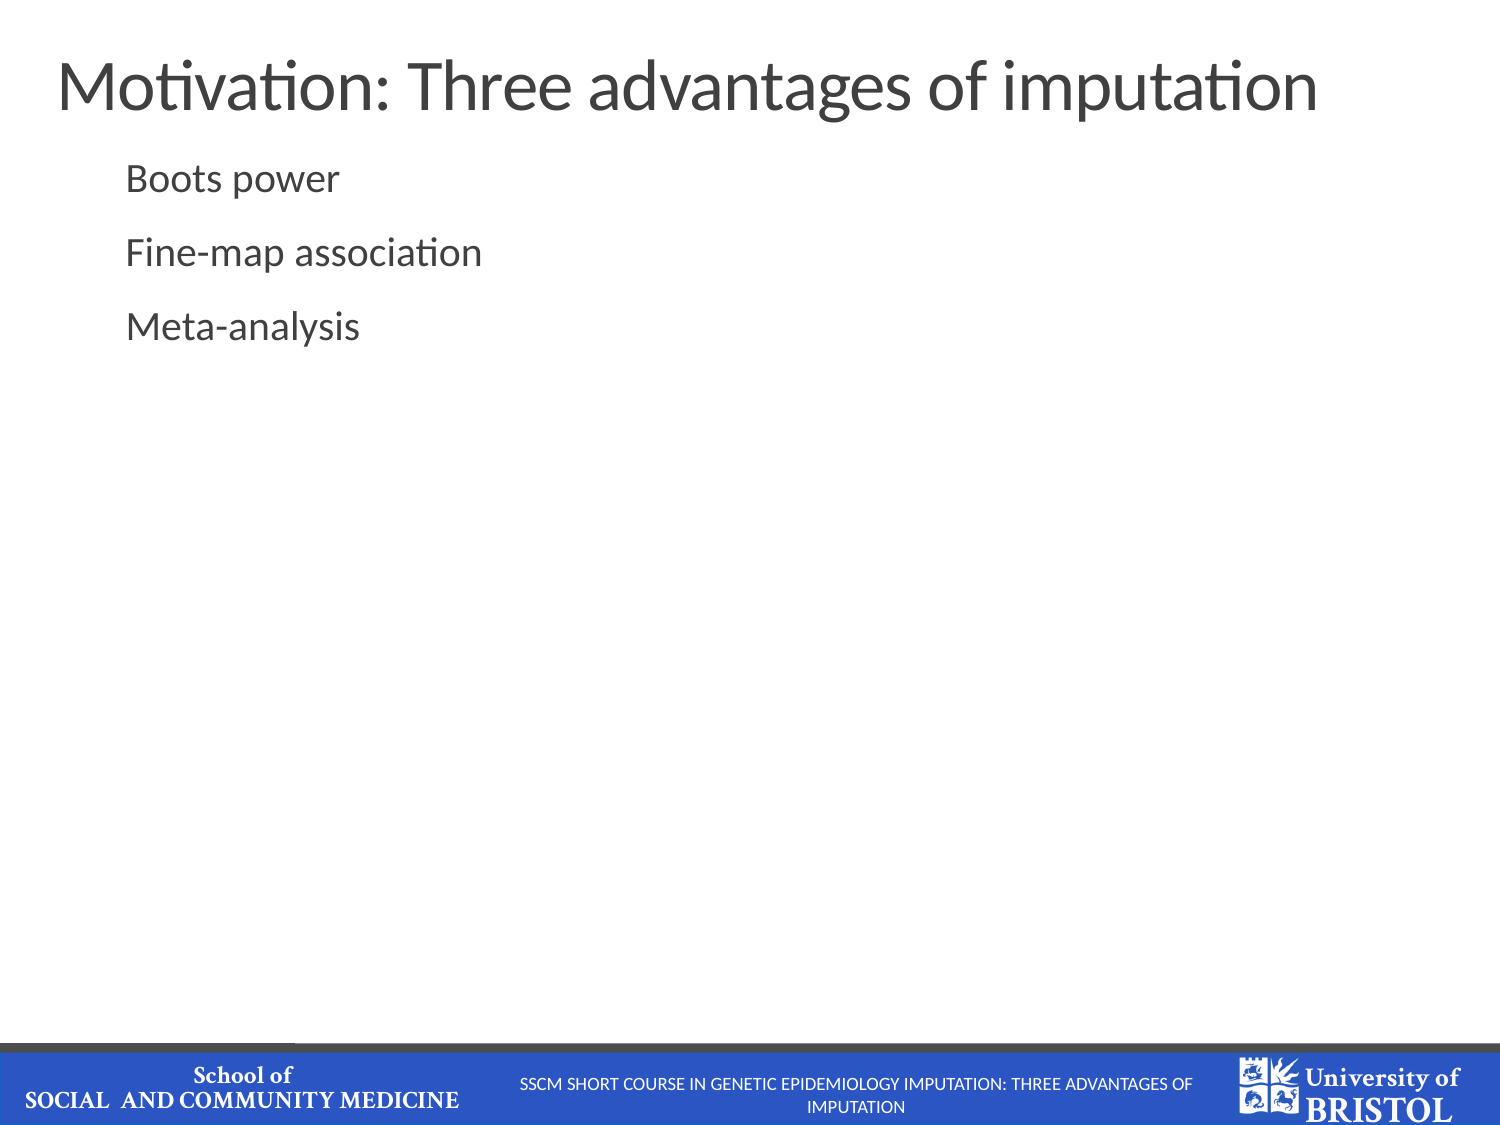

# Motivation: Three advantages of imputation
Boots power
Fine-map association
Meta-analysis
SSCM Short Course in Genetic Epidemiology Imputation: Three advantages of imputation